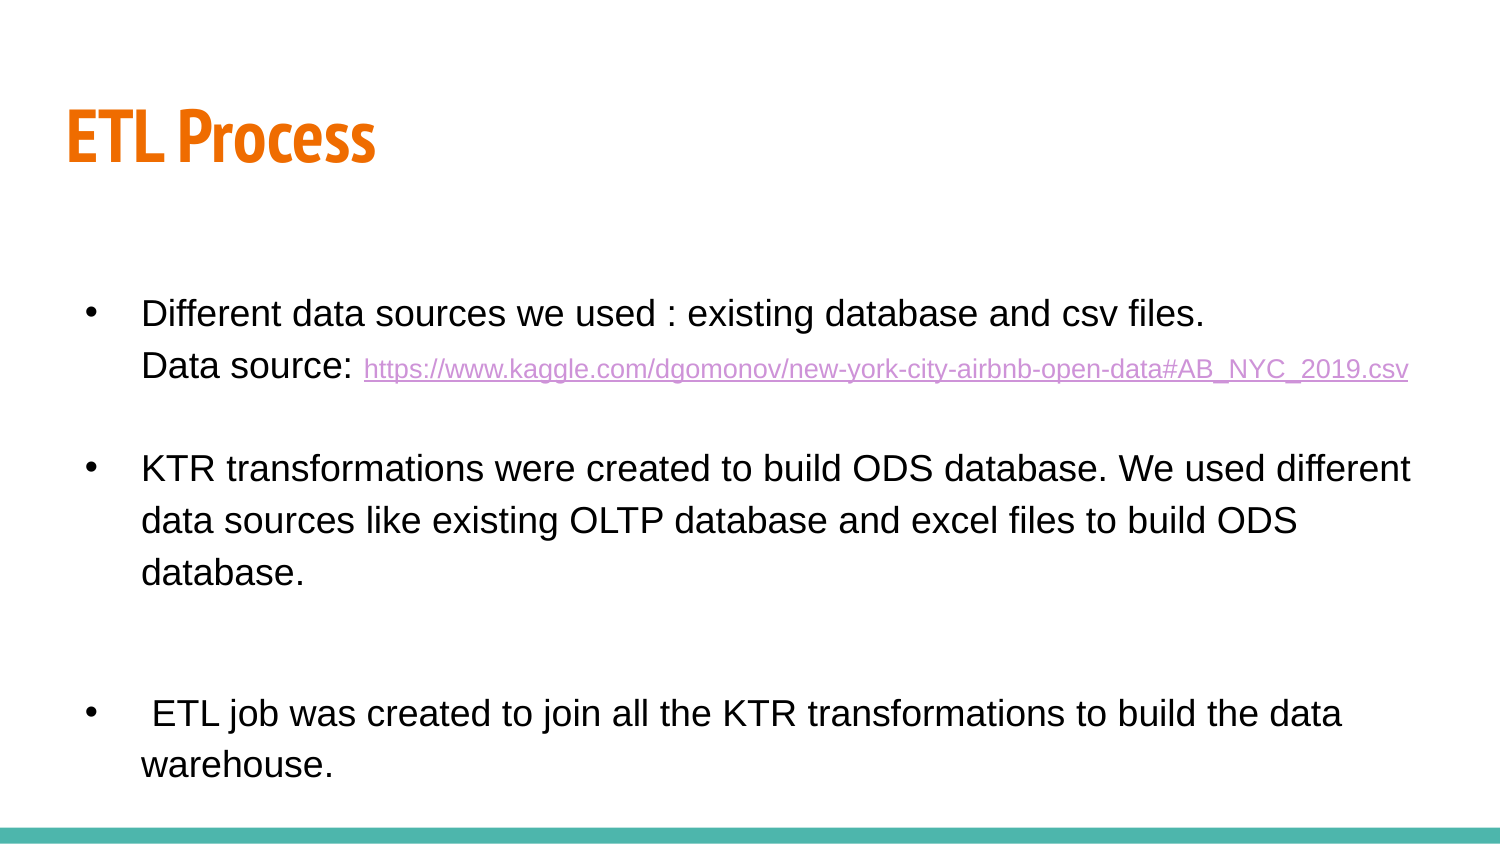

# ETL Process

Different data sources we used : existing database and csv files.
Data source: https://www.kaggle.com/dgomonov/new-york-city-airbnb-open-data#AB_NYC_2019.csv
KTR transformations were created to build ODS database. We used different data sources like existing OLTP database and excel files to build ODS database.

 ETL job was created to join all the KTR transformations to build the data warehouse.